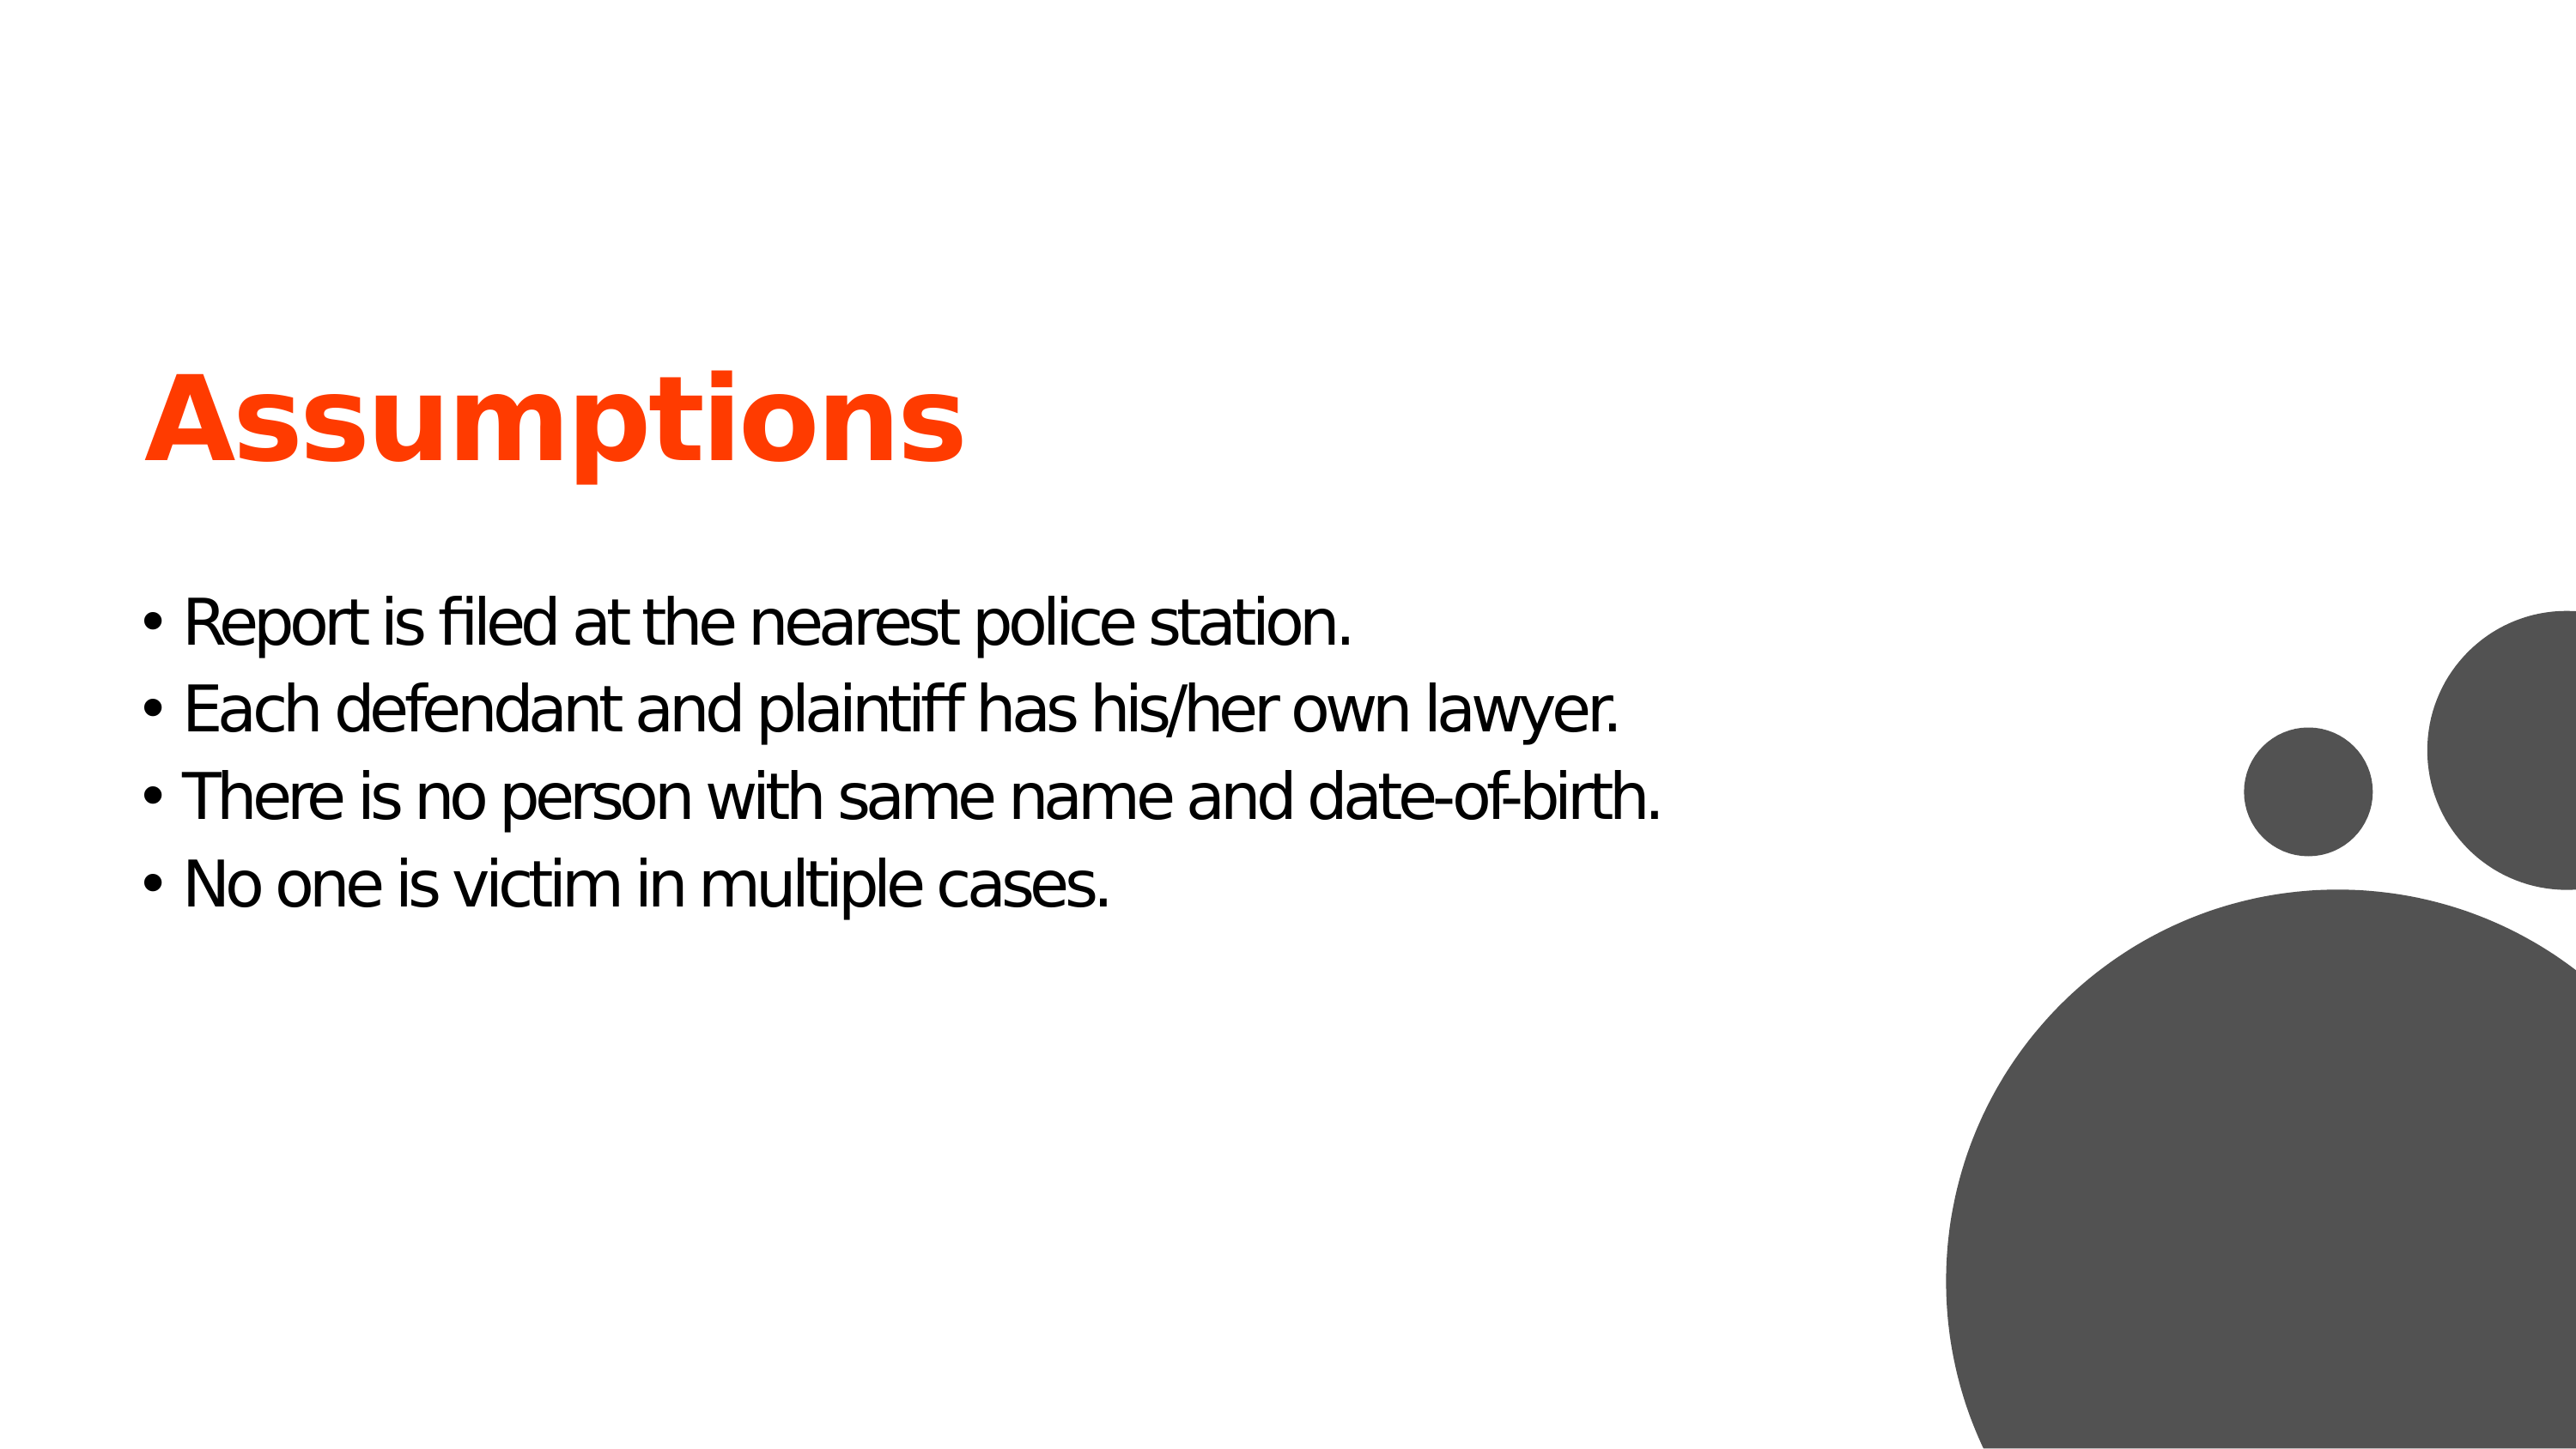

# Assumptions
Report is filed at the nearest police station.
Each defendant and plaintiff has his/her own lawyer.
There is no person with same name and date-of-birth.
No one is victim in multiple cases.